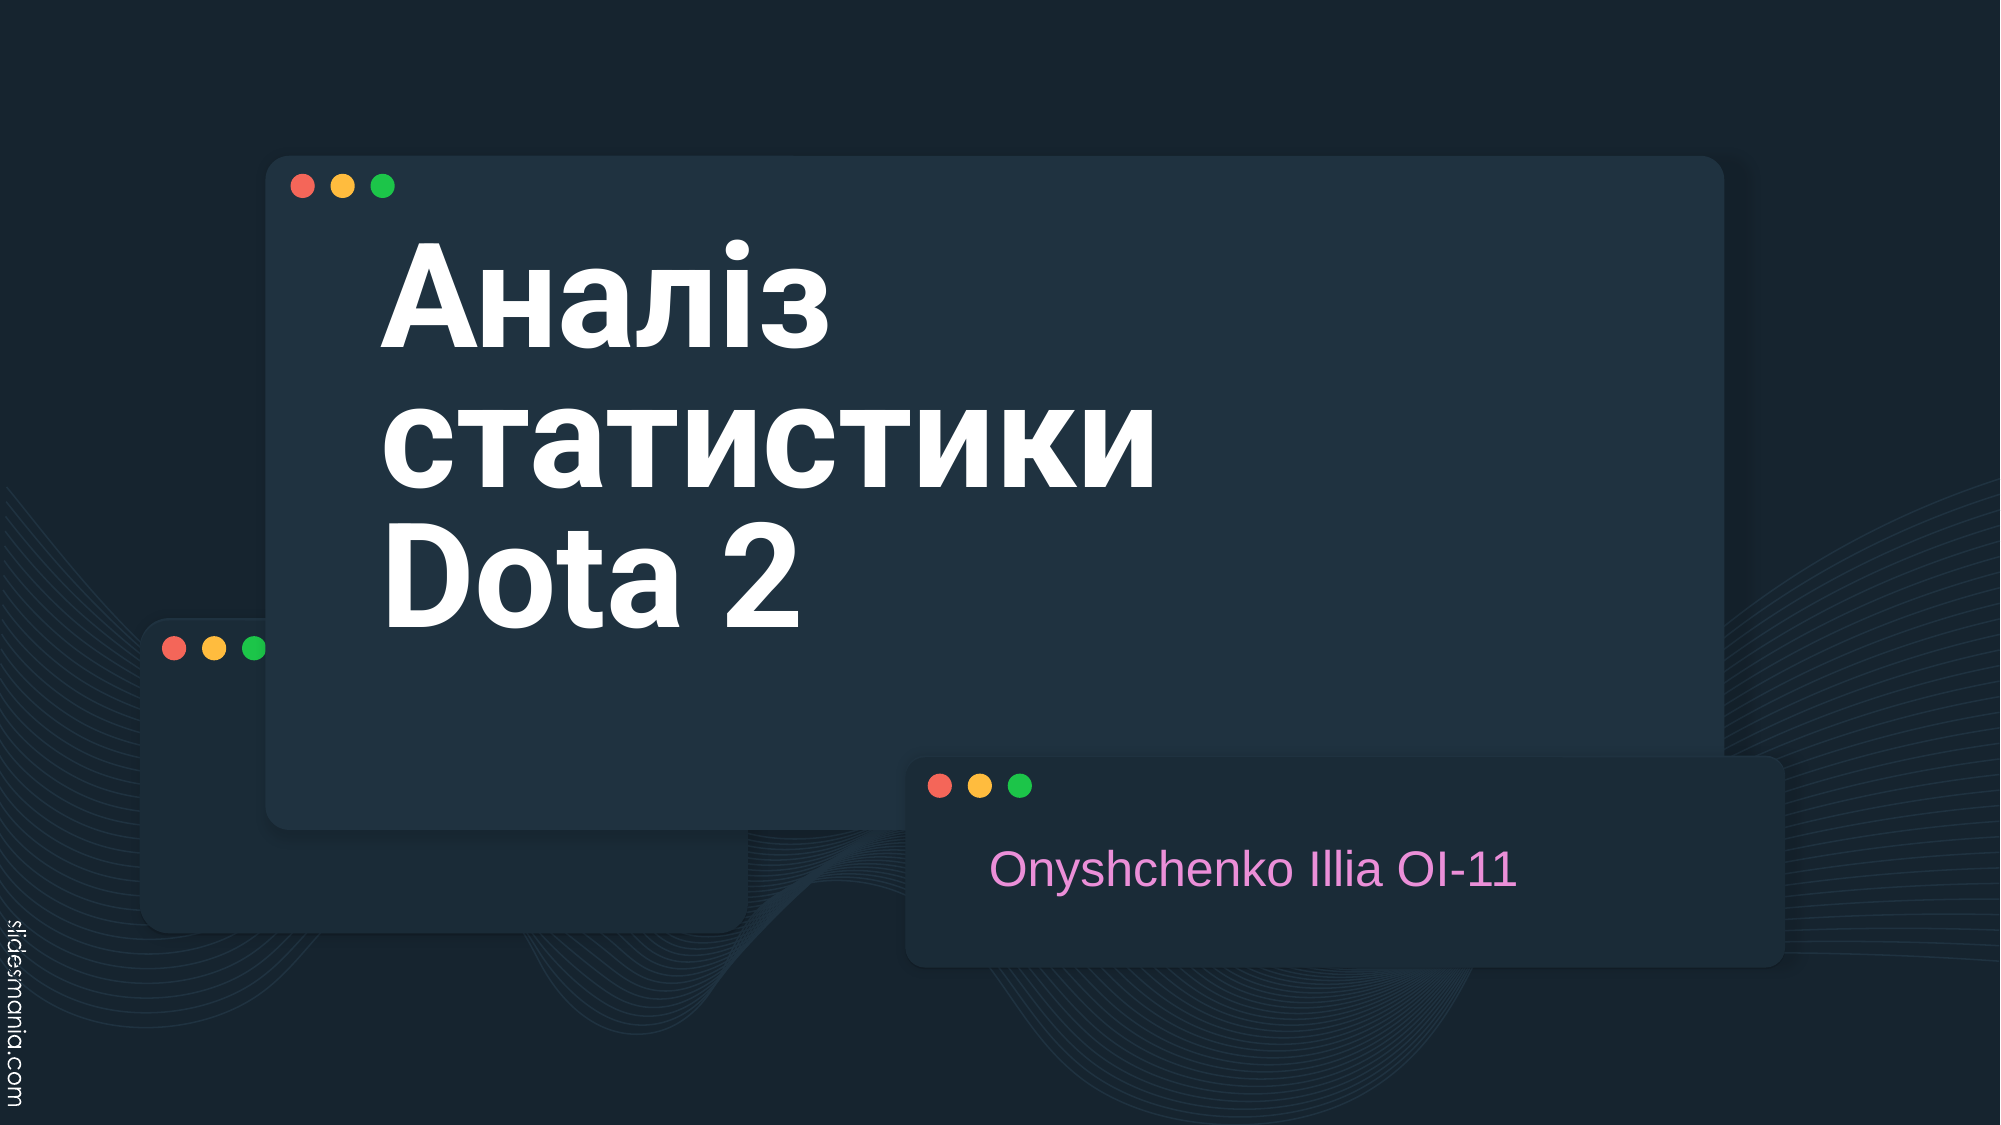

# Аналіз статистики Dota 2
Onyshchenko Illia OI-11